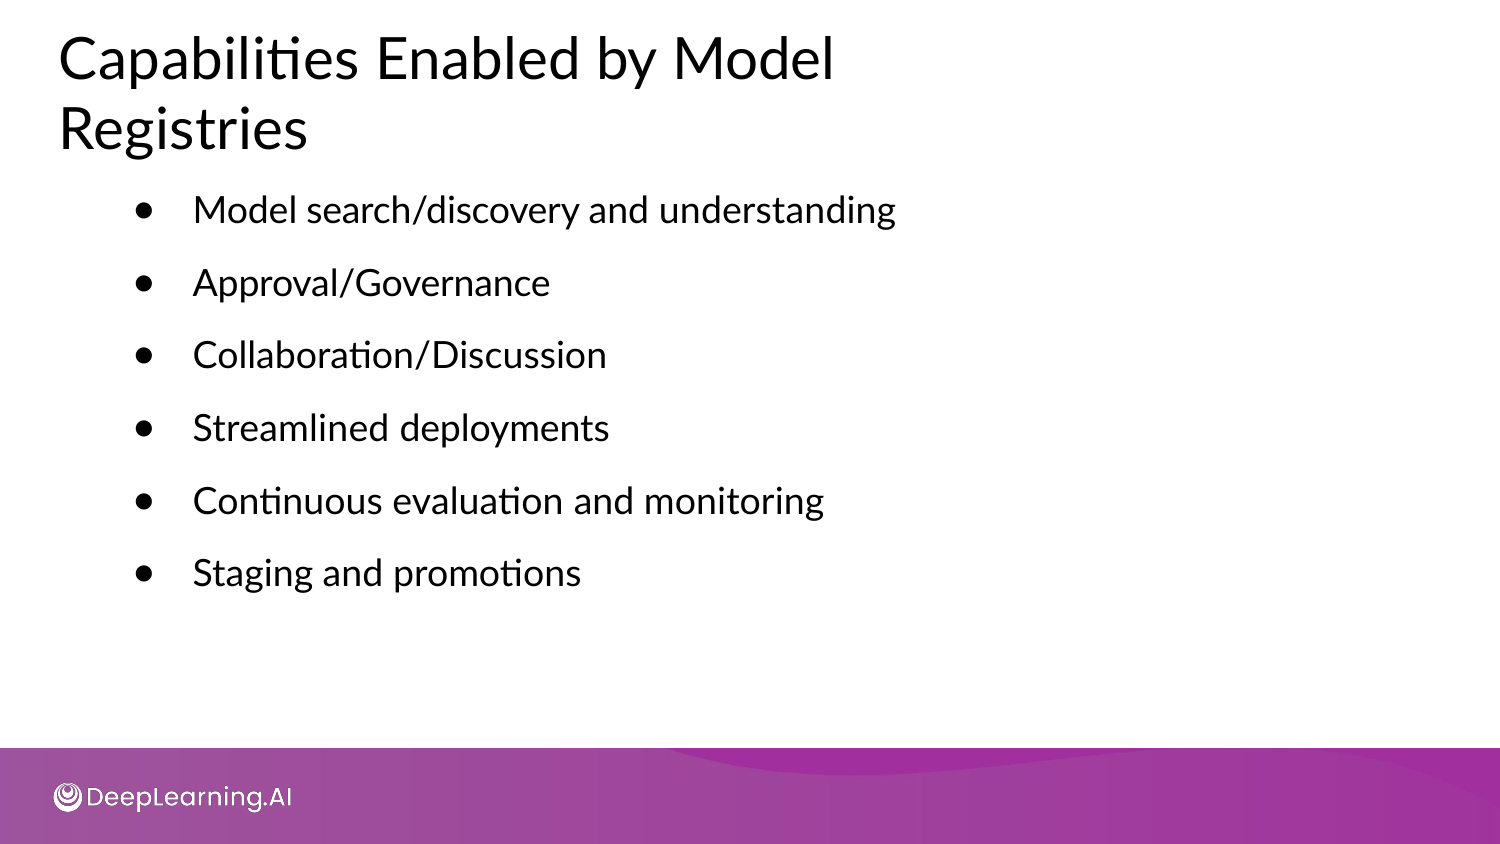

# Capabilities Enabled by Model Registries
Model search/discovery and understanding
Approval/Governance
Collaboration/Discussion
Streamlined deployments
Continuous evaluation and monitoring
Staging and promotions